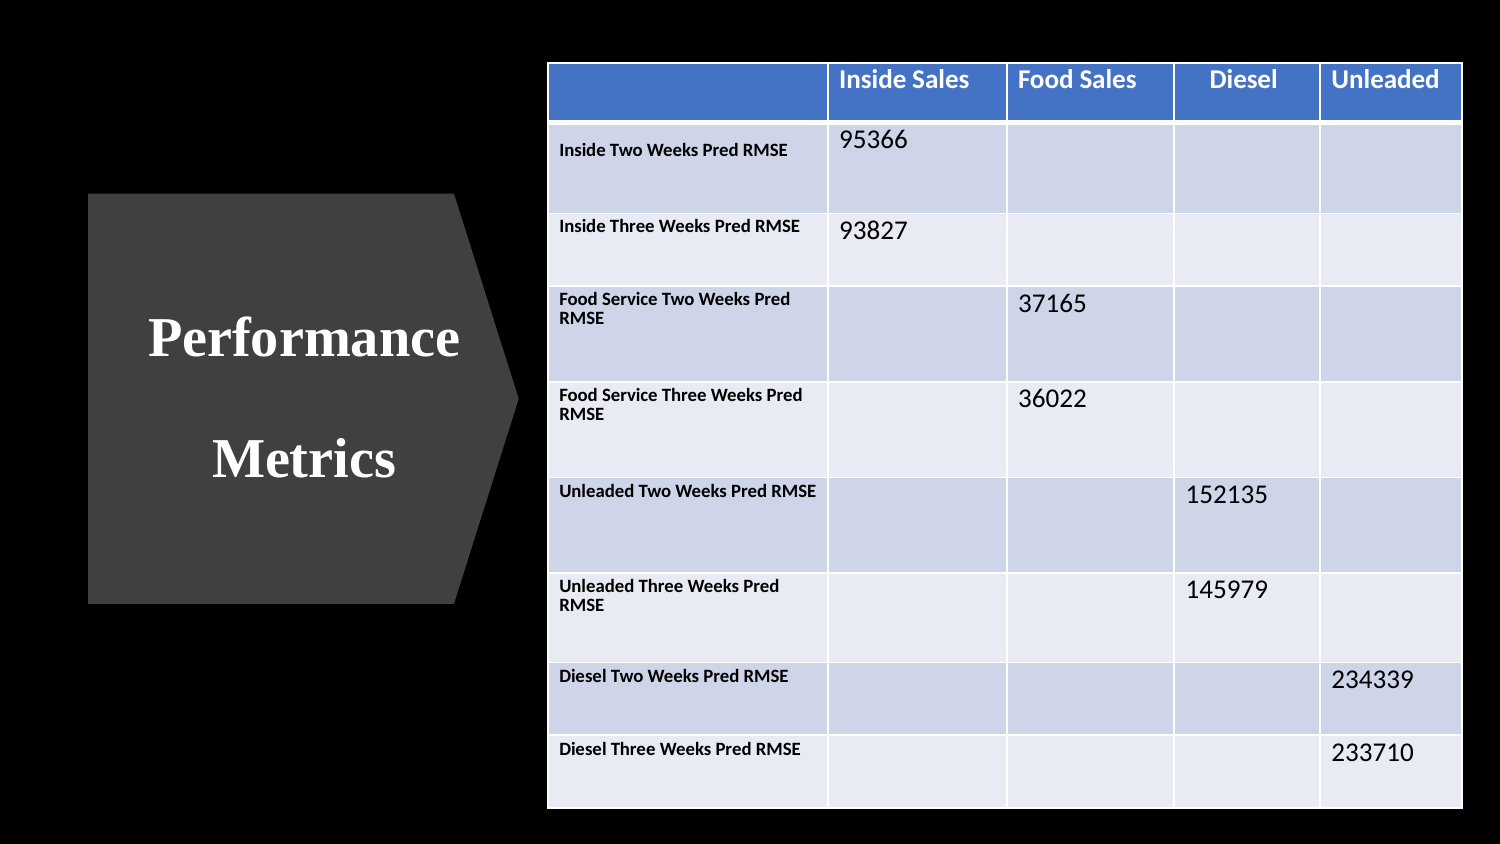

|  | Inside Sales | Food Sales | Diesel | Unleaded |
| --- | --- | --- | --- | --- |
| Inside Two Weeks Pred RMSE | 95366 |  |  |  |
| Inside Three Weeks Pred RMSE | 93827 |  |  |  |
| Food Service Two Weeks Pred RMSE |  | 37165 |  |  |
| Food Service Three Weeks Pred RMSE |  | 36022 |  |  |
| Unleaded Two Weeks Pred RMSE |  |  | 152135 |  |
| Unleaded Three Weeks Pred RMSE |  |  | 145979 |  |
| Diesel Two Weeks Pred RMSE |  |  |  | 234339 |
| Diesel Three Weeks Pred RMSE |  |  |  | 233710 |

# Performance Metrics